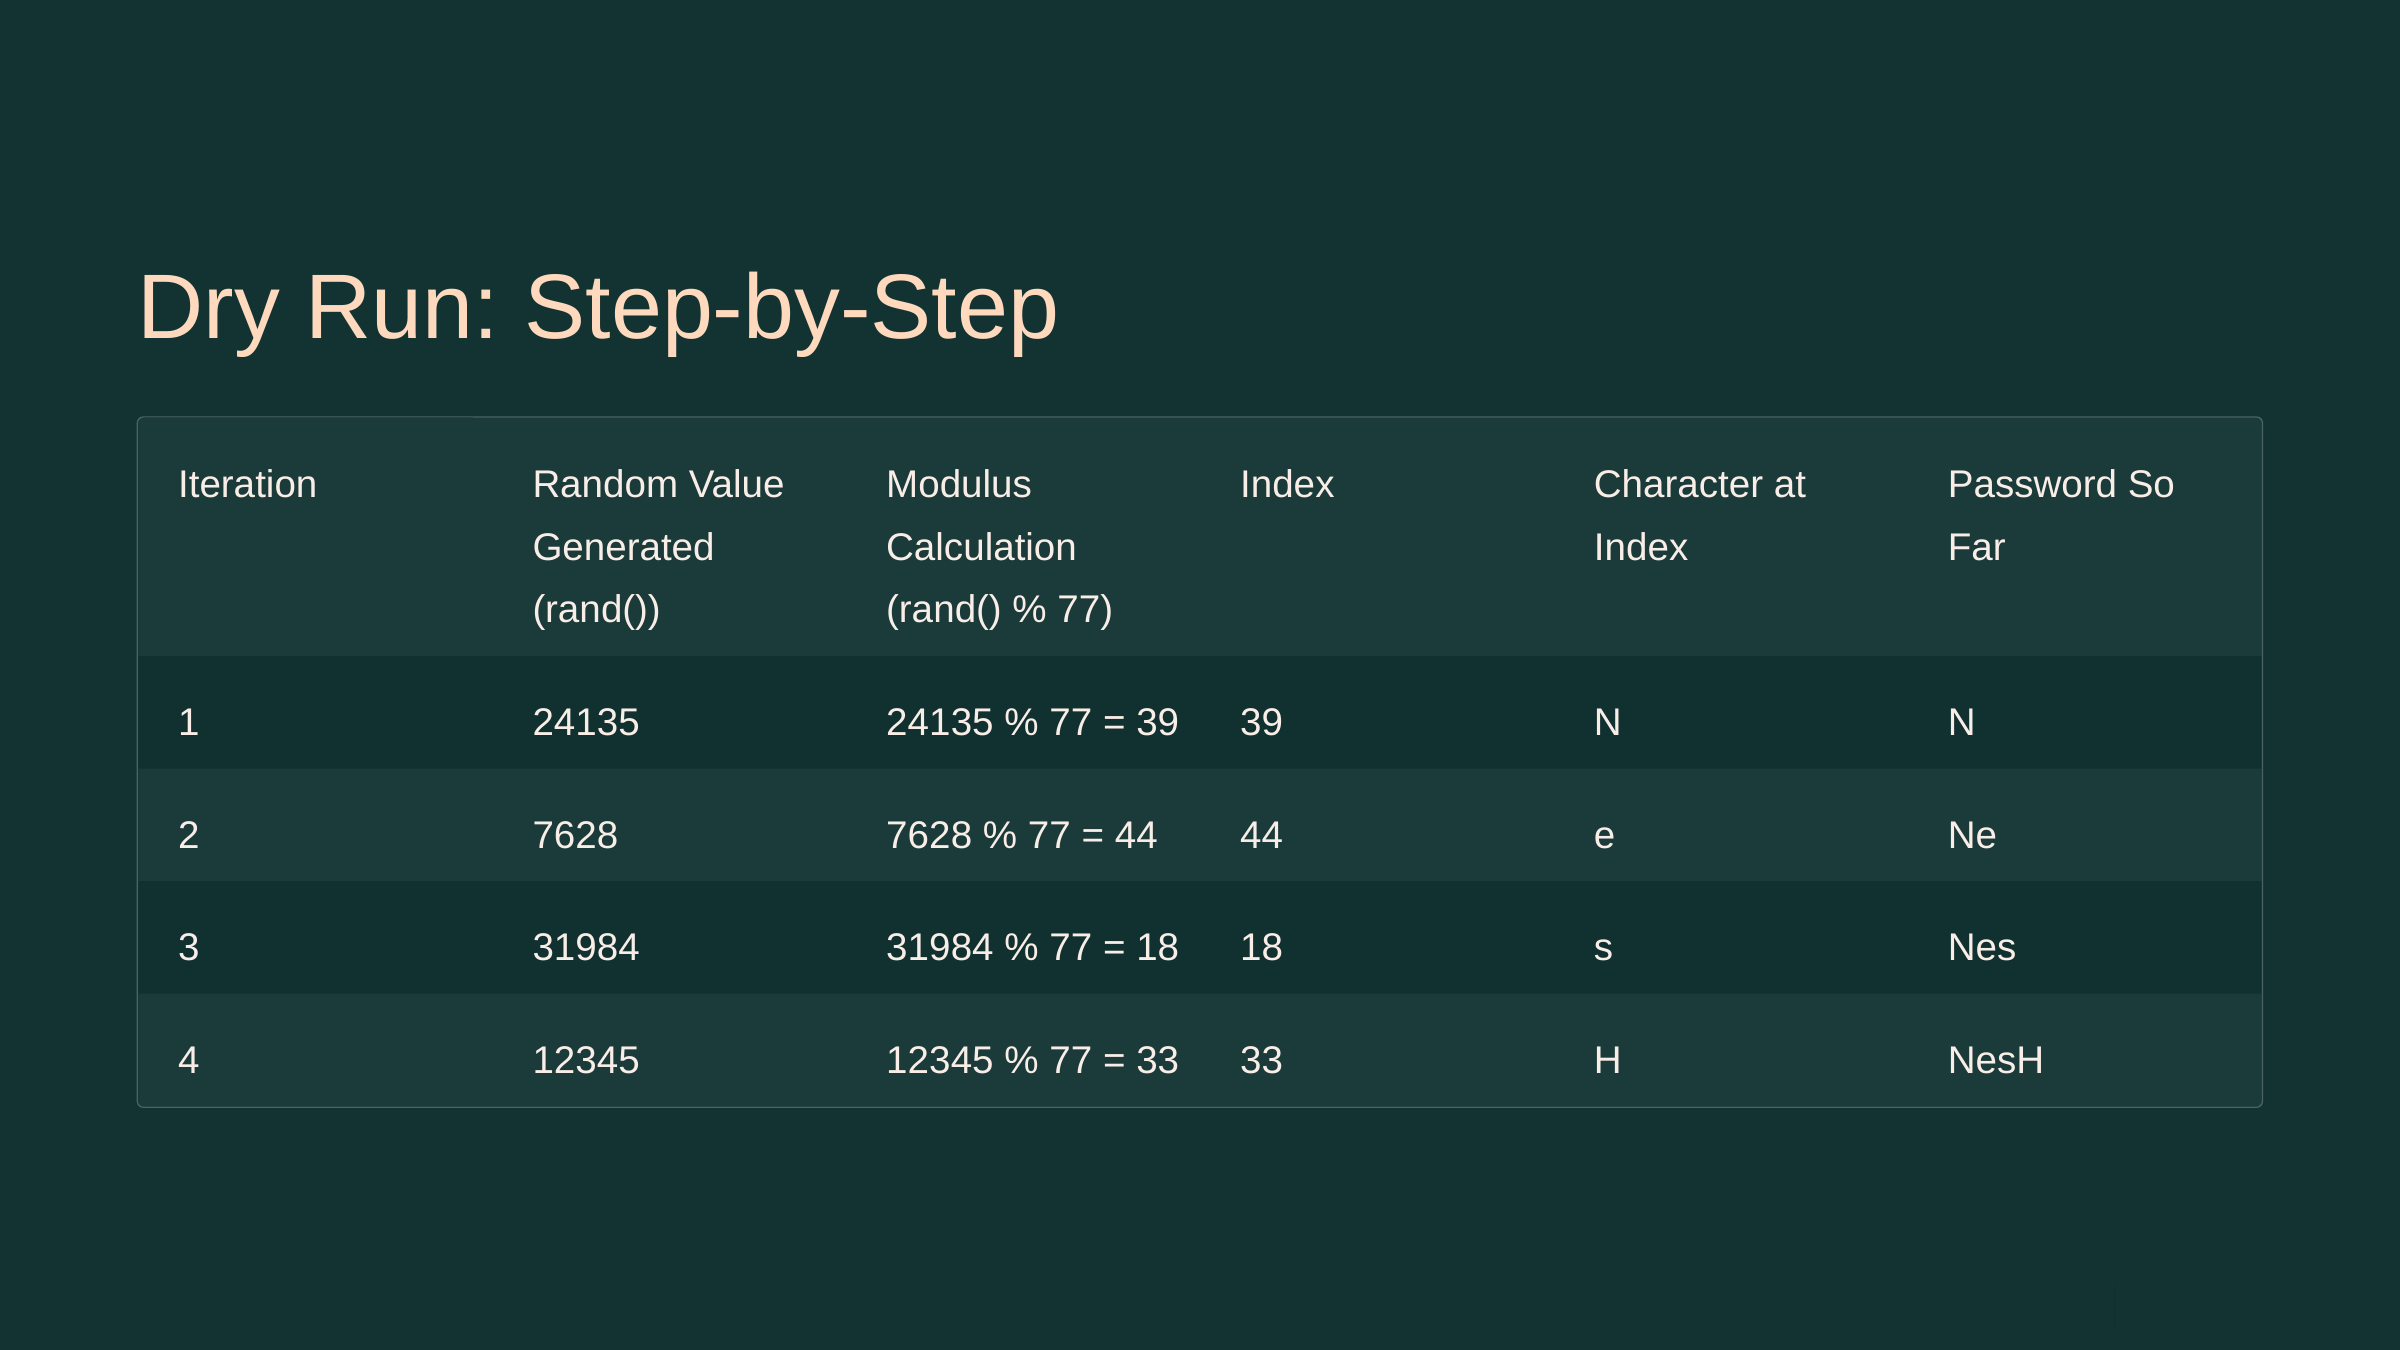

Dry Run: Step-by-Step

Iteration
Random Value Generated (rand())
Modulus Calculation (rand() % 77)
Index
Character at Index
Password So Far

1
24135
24135 % 77 = 39
39
N
N

2
7628
7628 % 77 = 44
44
e
Ne

3
31984
31984 % 77 = 18
18
s
Nes

4
12345
12345 % 77 = 33
33
H
NesH